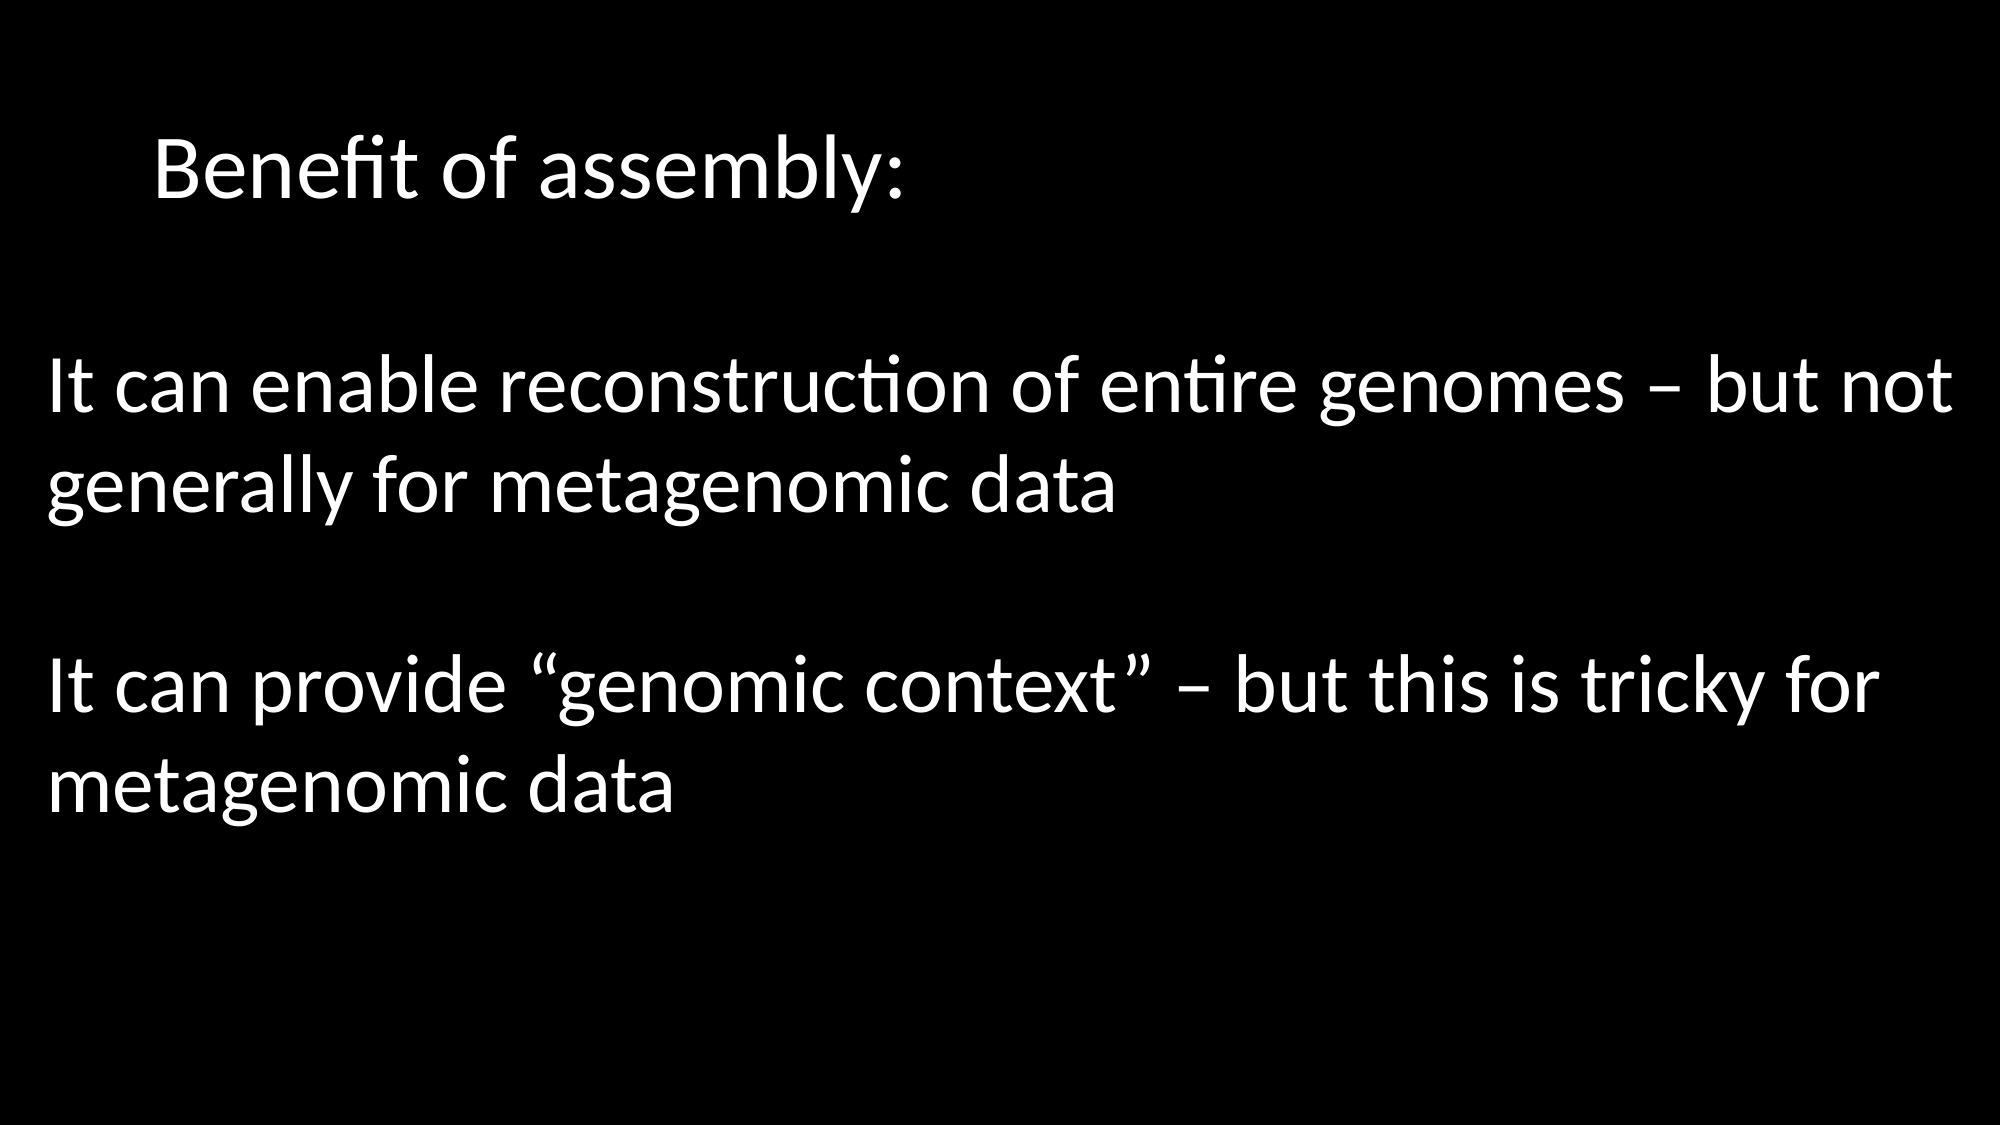

# Benefit of assembly:
It can enable reconstruction of entire genomes – but not generally for metagenomic data

It can provide “genomic context” – but this is tricky for metagenomic data